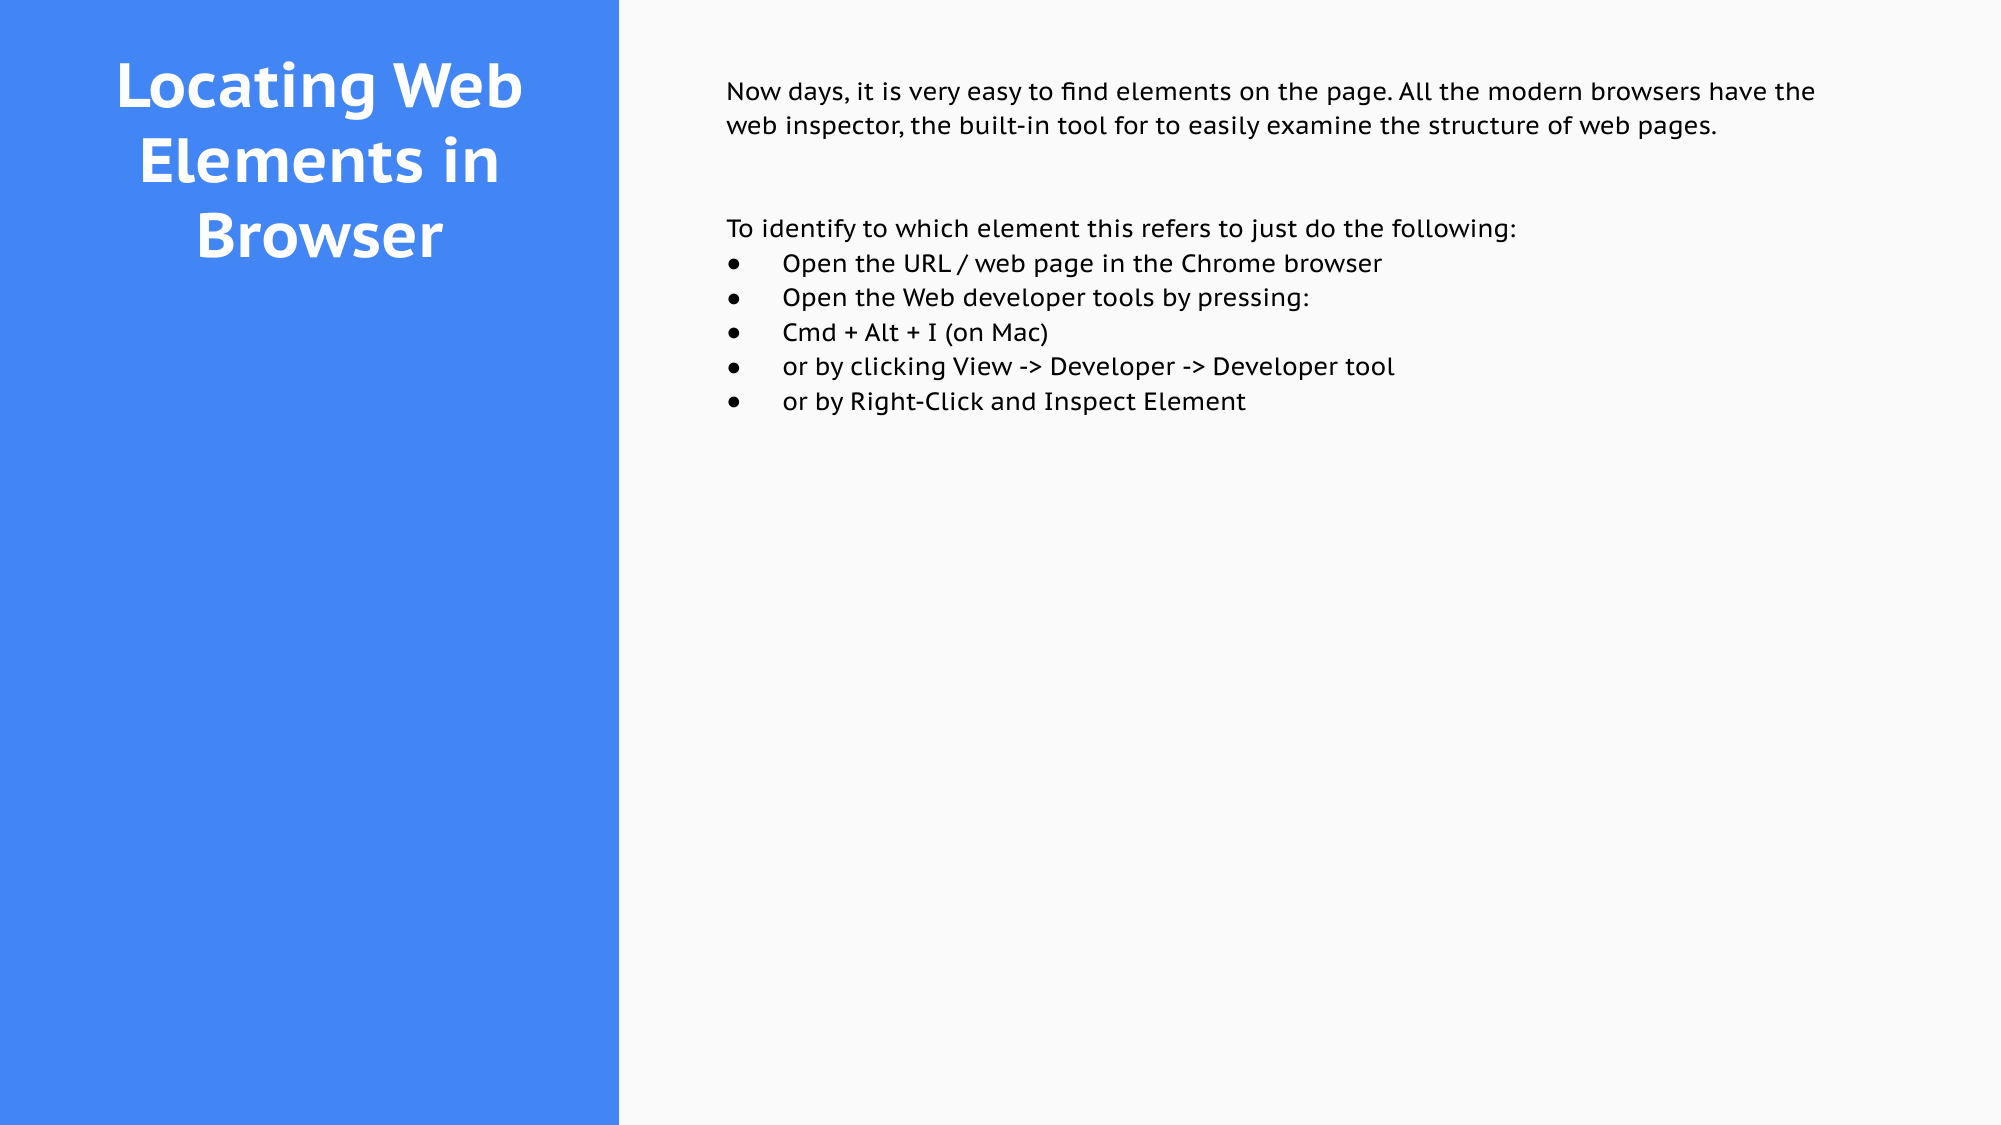

# Locating Web Elements in Browser
Now days, it is very easy to find elements on the page. All the modern browsers have the web inspector, the built-in tool for to easily examine the structure of web pages.

To identify to which element this refers to just do the following:
Open the URL / web page in the Chrome browser
Open the Web developer tools by pressing:
Cmd + Alt + I (on Mac)
or by clicking View -> Developer -> Developer tool
or by Right-Click and Inspect Element